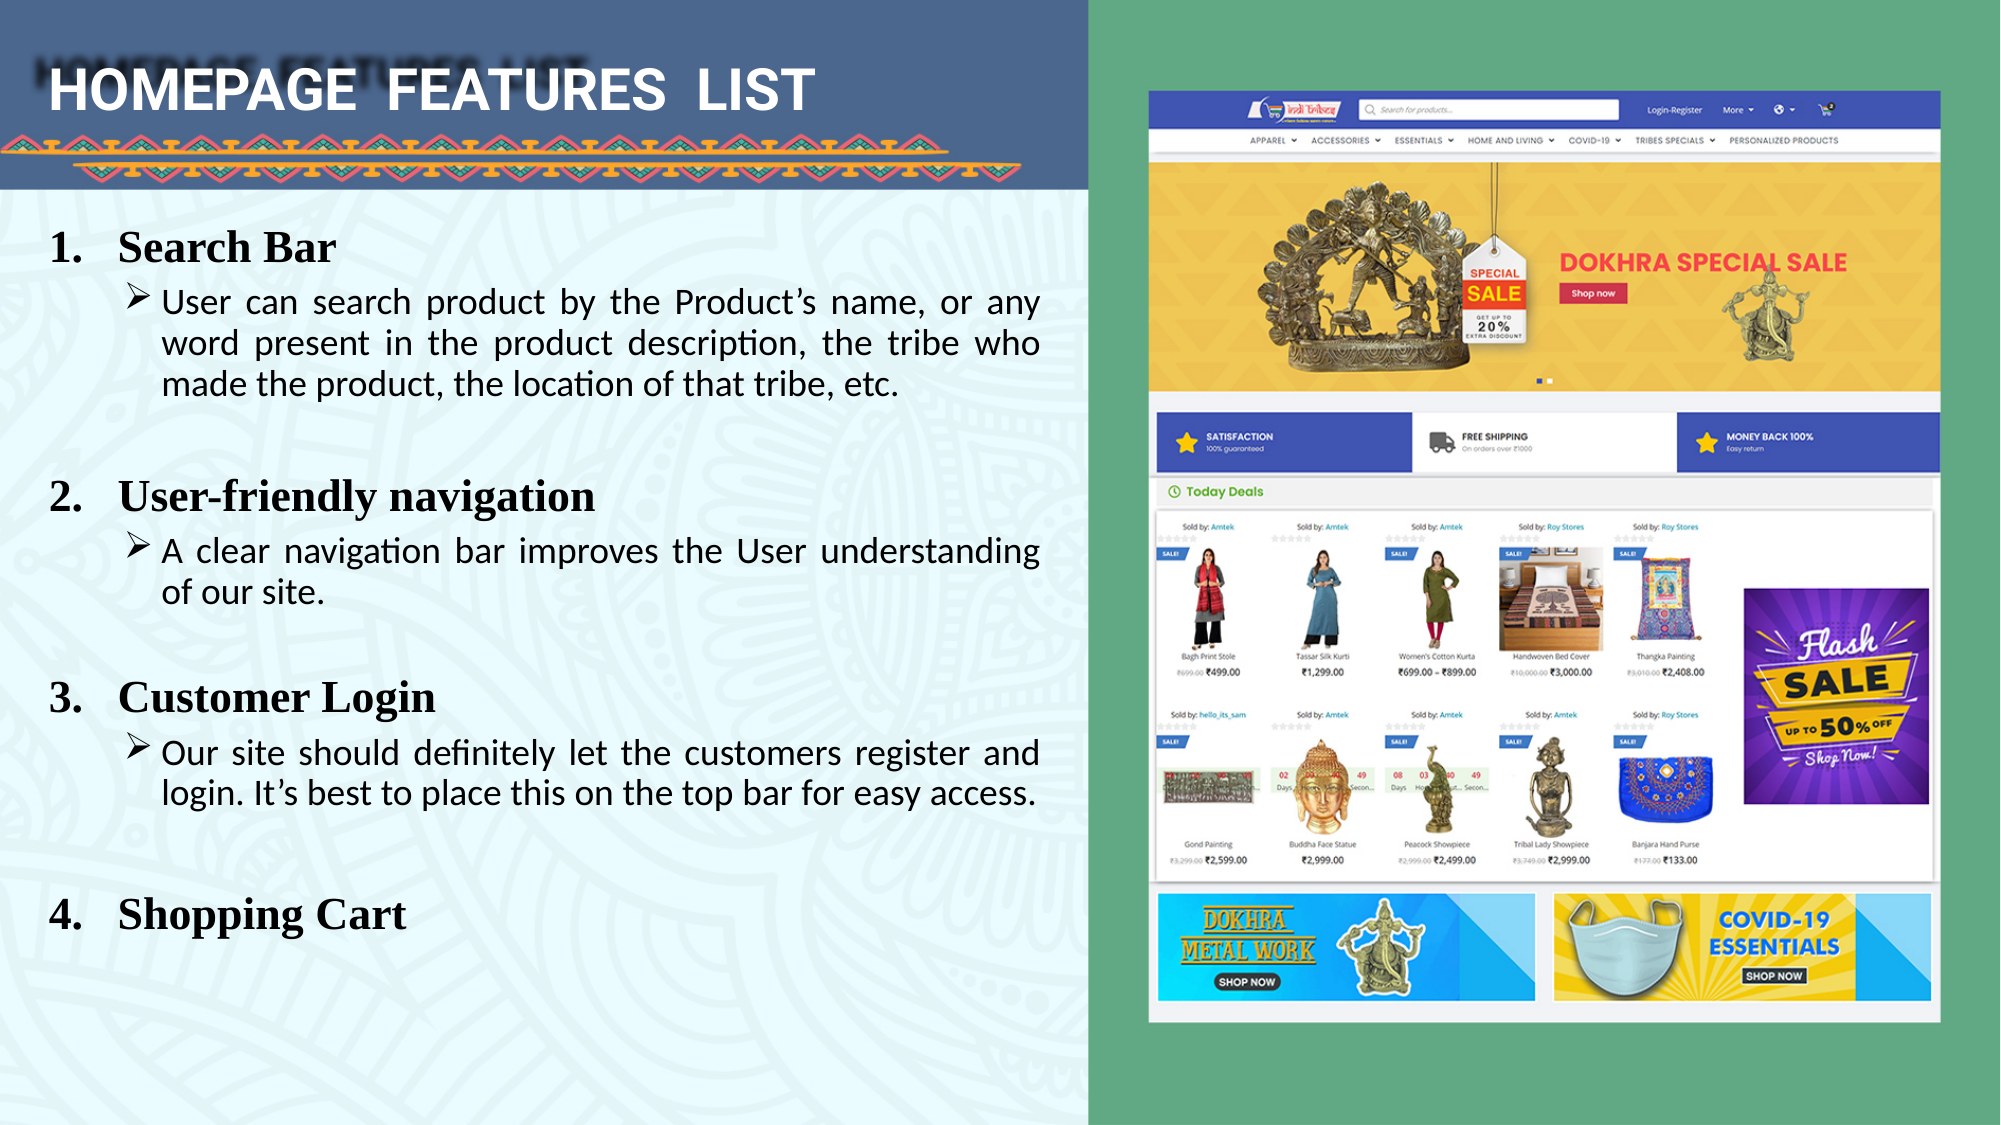

# HOMEPAGE  FEATURES  LIST
1.   Search Bar
User can search product by the Product’s name, or any word present in the product description, the tribe who made the product, the location of that tribe, etc.
2.   User-friendly navigation
A clear navigation bar improves the User understanding of our site.

3.   Customer Login
Our site should definitely let the customers register and login. It’s best to place this on the top bar for easy access.
4.   Shopping Cart